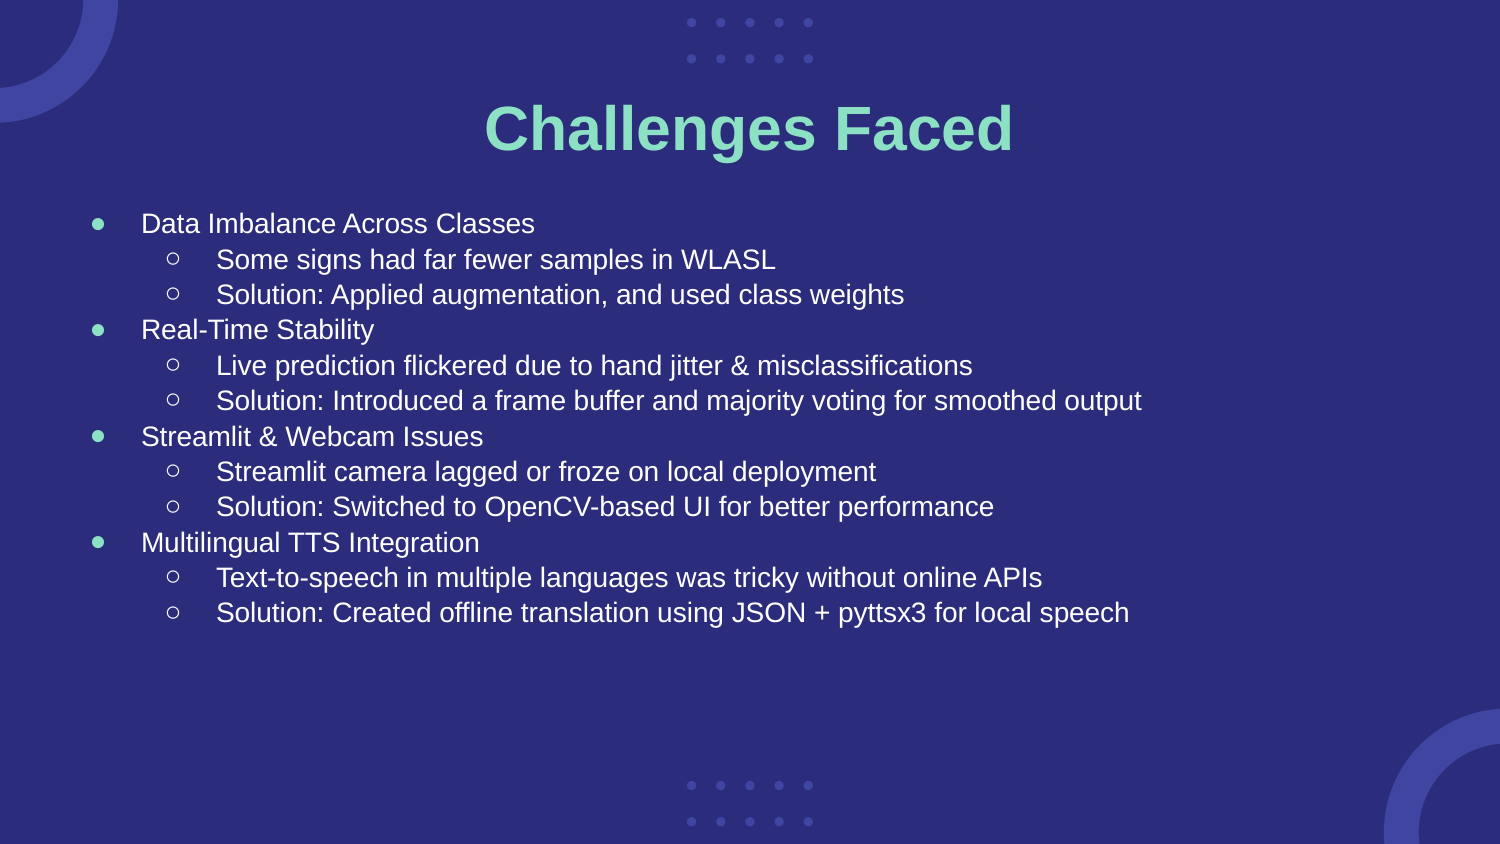

# Challenges Faced
Data Imbalance Across Classes
Some signs had far fewer samples in WLASL
Solution: Applied augmentation, and used class weights
Real-Time Stability
Live prediction flickered due to hand jitter & misclassifications
Solution: Introduced a frame buffer and majority voting for smoothed output
Streamlit & Webcam Issues
Streamlit camera lagged or froze on local deployment
Solution: Switched to OpenCV-based UI for better performance
Multilingual TTS Integration
Text-to-speech in multiple languages was tricky without online APIs
Solution: Created offline translation using JSON + pyttsx3 for local speech